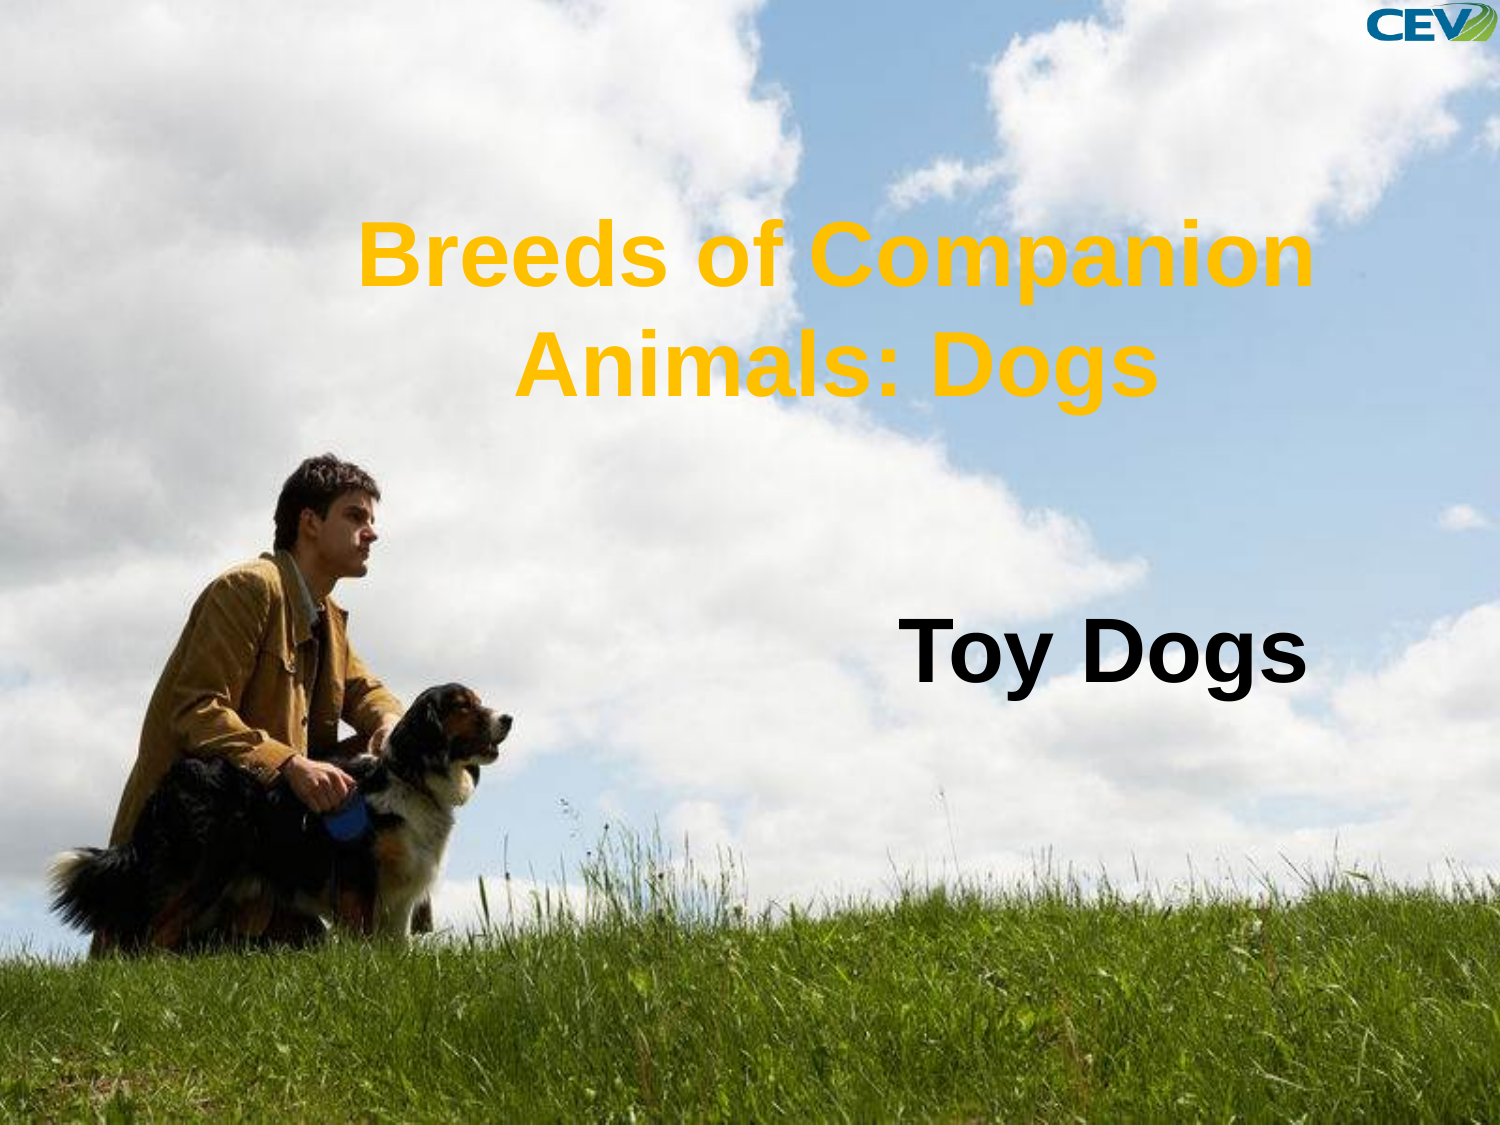

Breeds of Companion Animals: Dogs
Toy Dogs